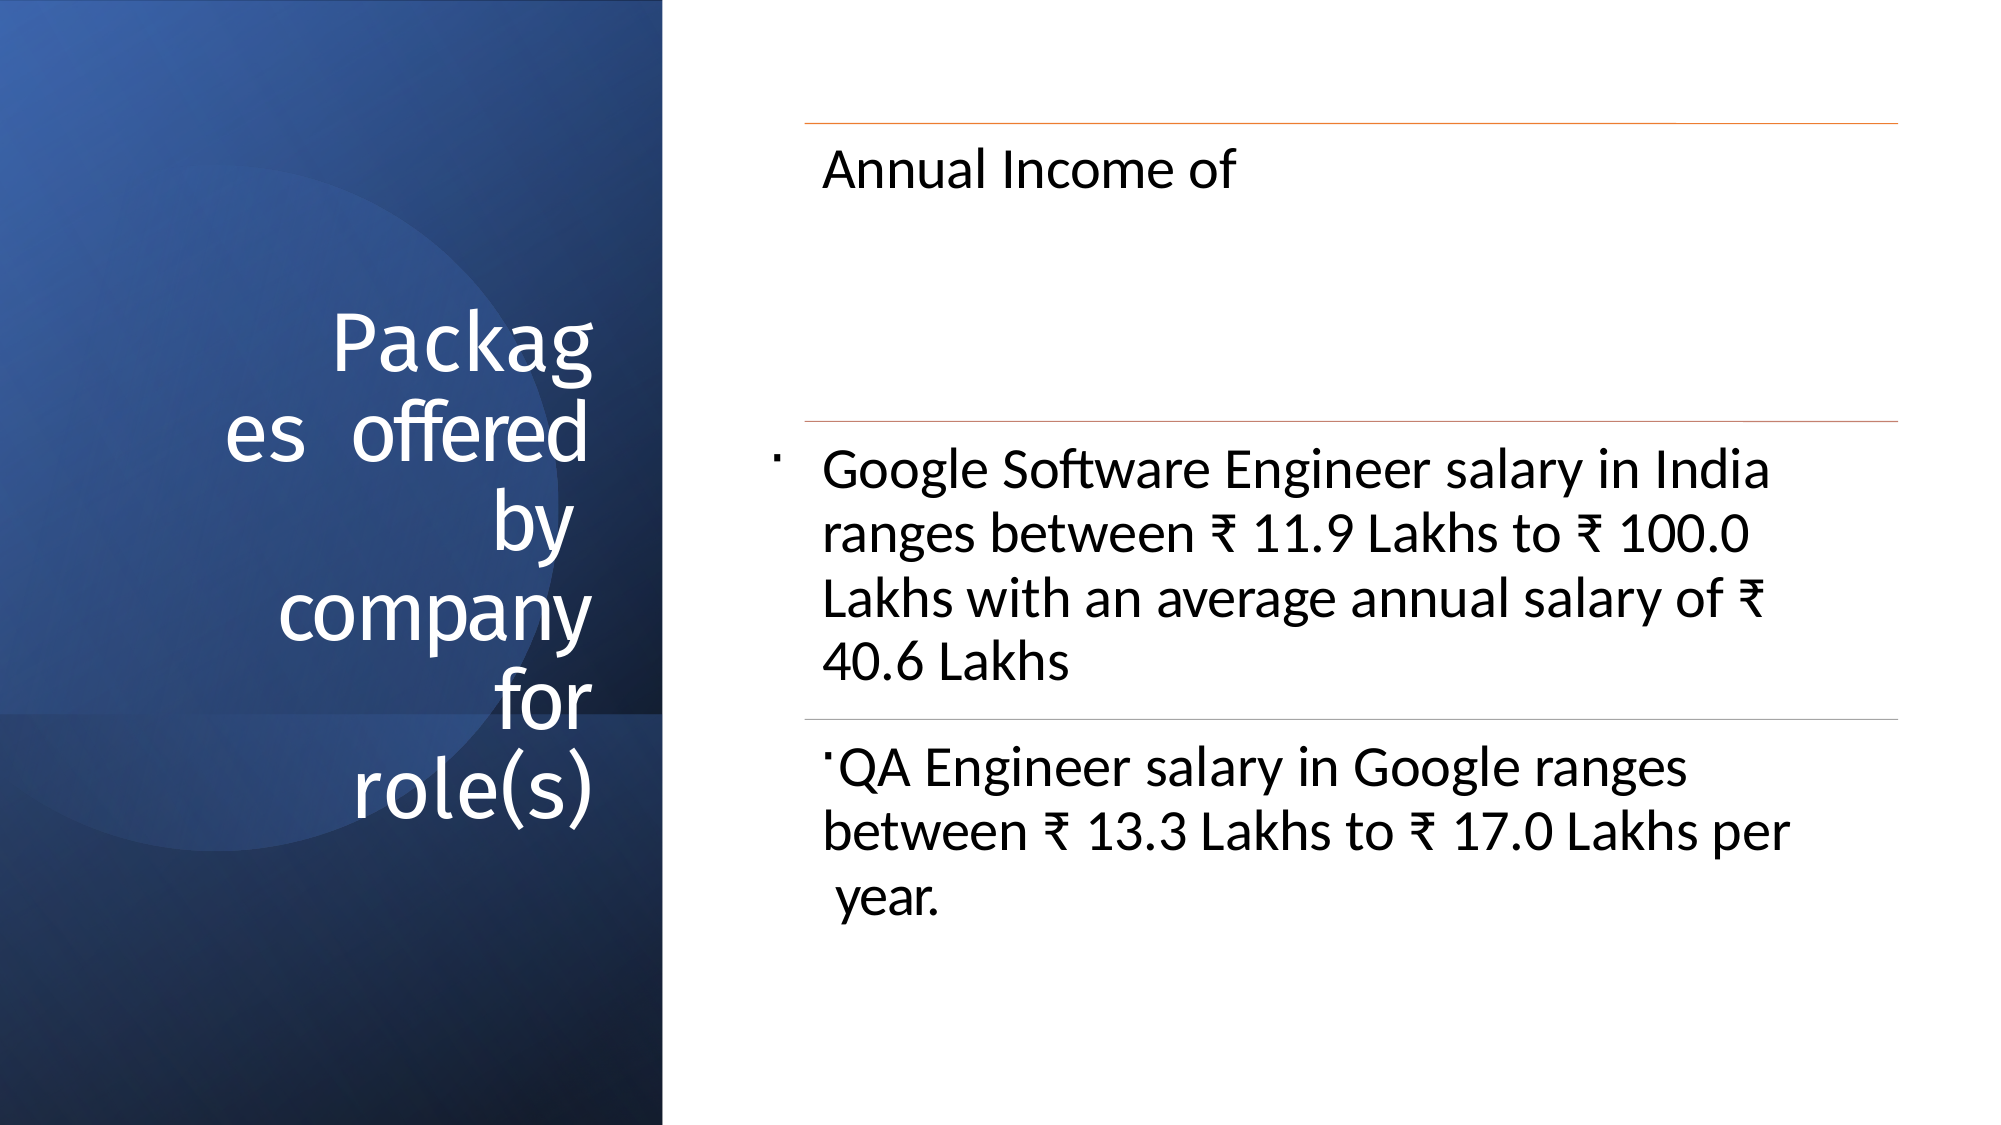

# Annual Income of
Packages  offered by  company for
role(s)

Google Software Engineer salary in India  ranges between ₹ 11.9 Lakhs to ₹ 100.0  Lakhs with an average annual salary of ₹
40.6 Lakhs

QA Engineer salary in Google ranges  between ₹ 13.3 Lakhs to ₹ 17.0 Lakhs per  year.